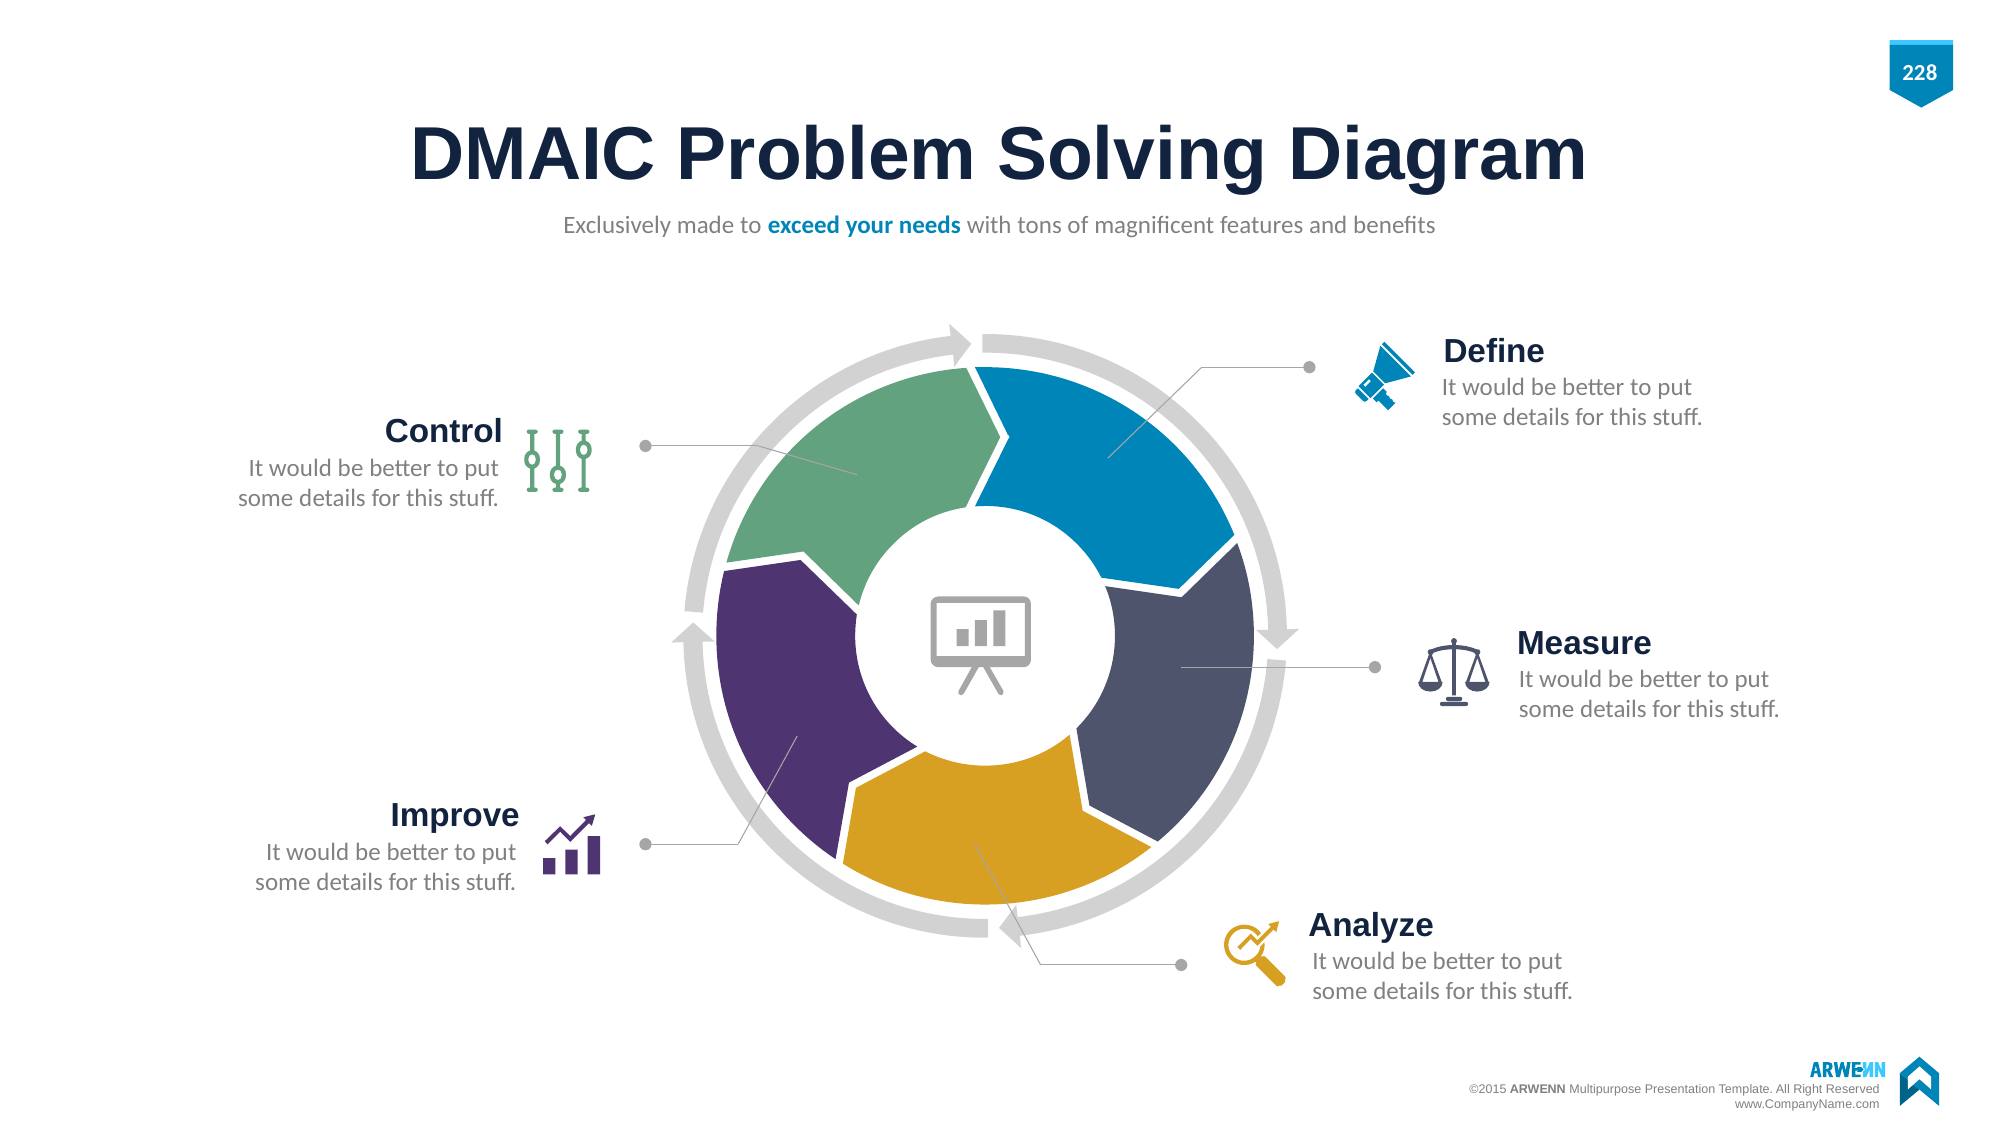

# DMAIC Problem Solving Diagram
Exclusively made to exceed your needs with tons of magnificent features and benefits
Define
It would be better to put some details for this stuff.

Control
It would be better to put some details for this stuff.

Measure
It would be better to put some details for this stuff.

Improve
It would be better to put some details for this stuff.

Analyze
It would be better to put some details for this stuff.